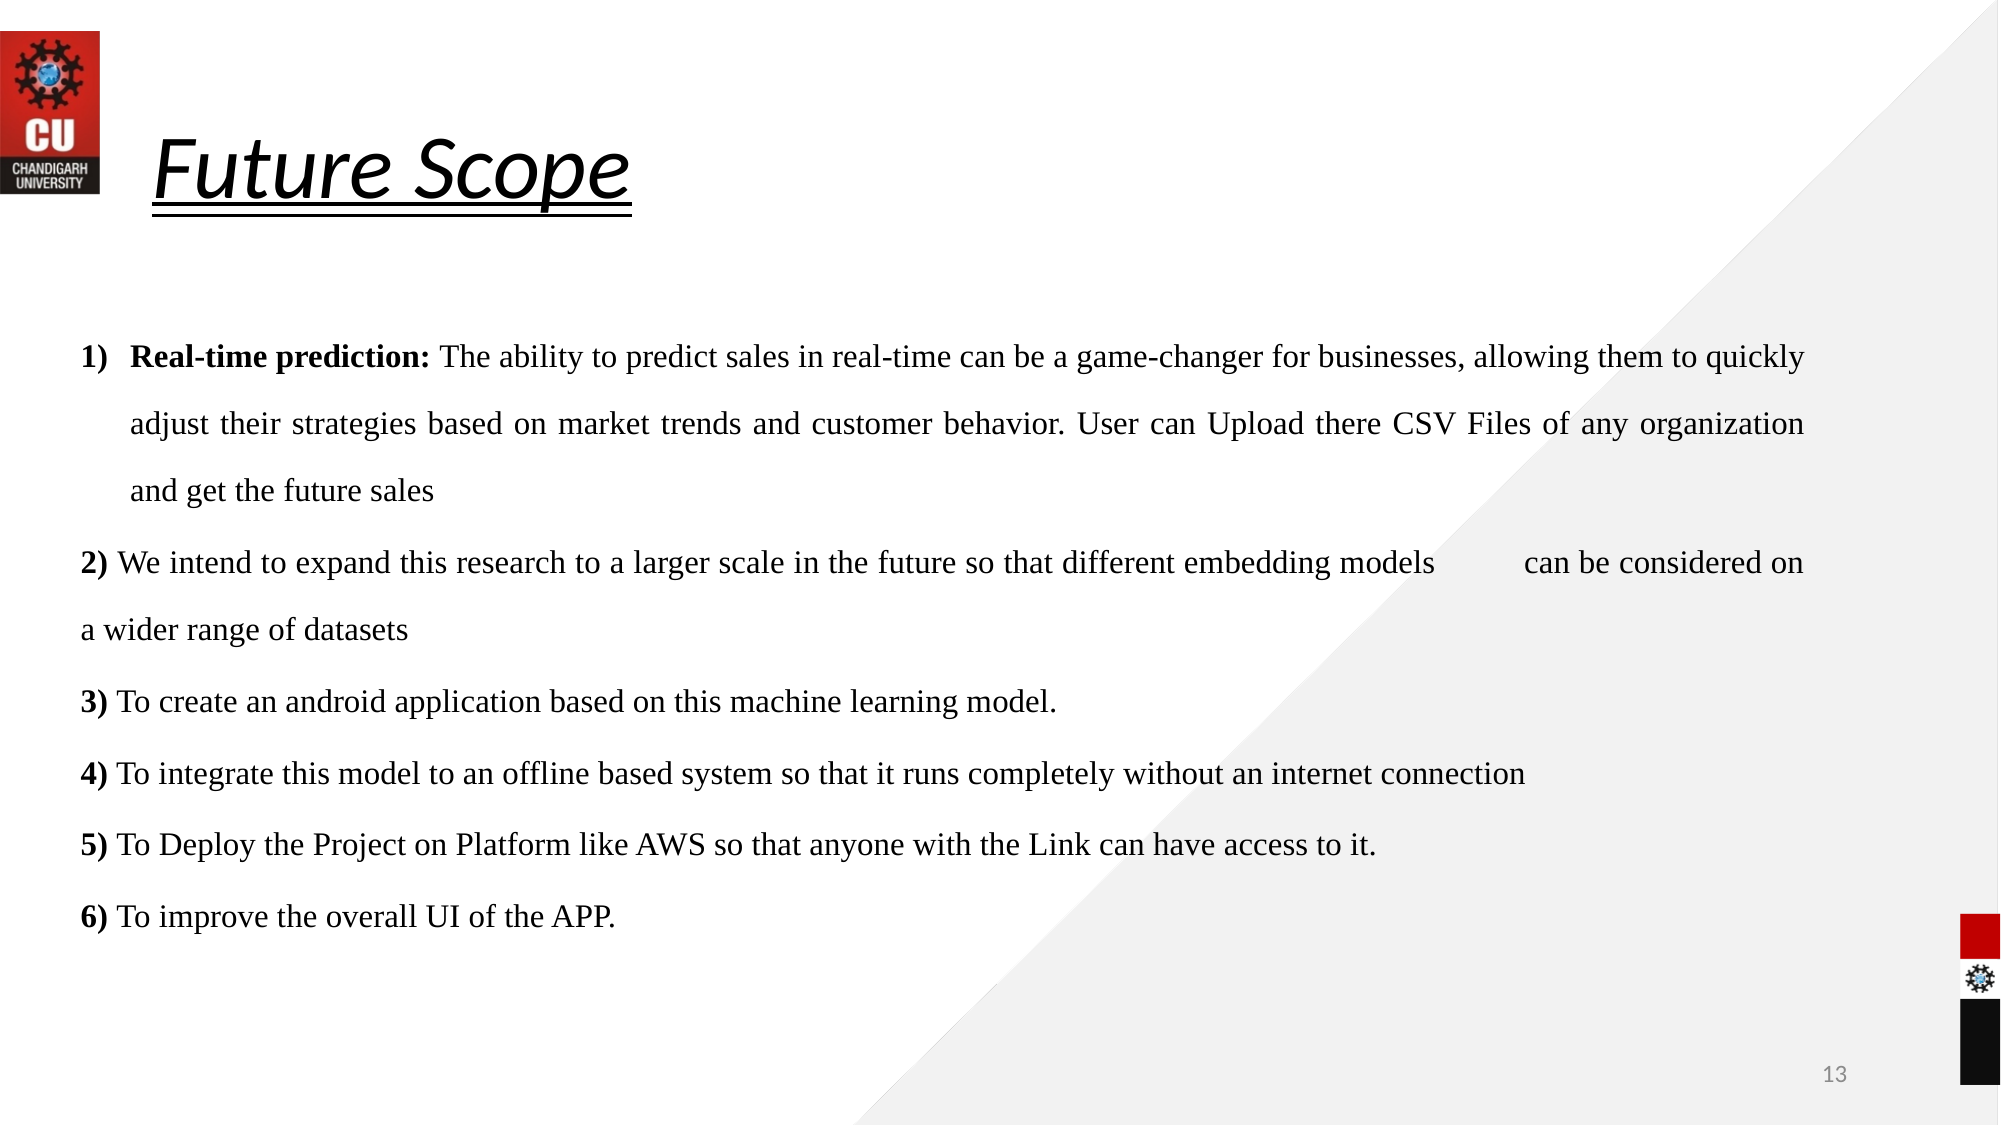

# Future Scope
Real-time prediction: The ability to predict sales in real-time can be a game-changer for businesses, allowing them to quickly adjust their strategies based on market trends and customer behavior. User can Upload there CSV Files of any organization and get the future sales
2) We intend to expand this research to a larger scale in the future so that different embedding models          can be considered on a wider range of datasets
3) To create an android application based on this machine learning model.
4) To integrate this model to an offline based system so that it runs completely without an internet connection
5) To Deploy the Project on Platform like AWS so that anyone with the Link can have access to it.
6) To improve the overall UI of the APP.

13